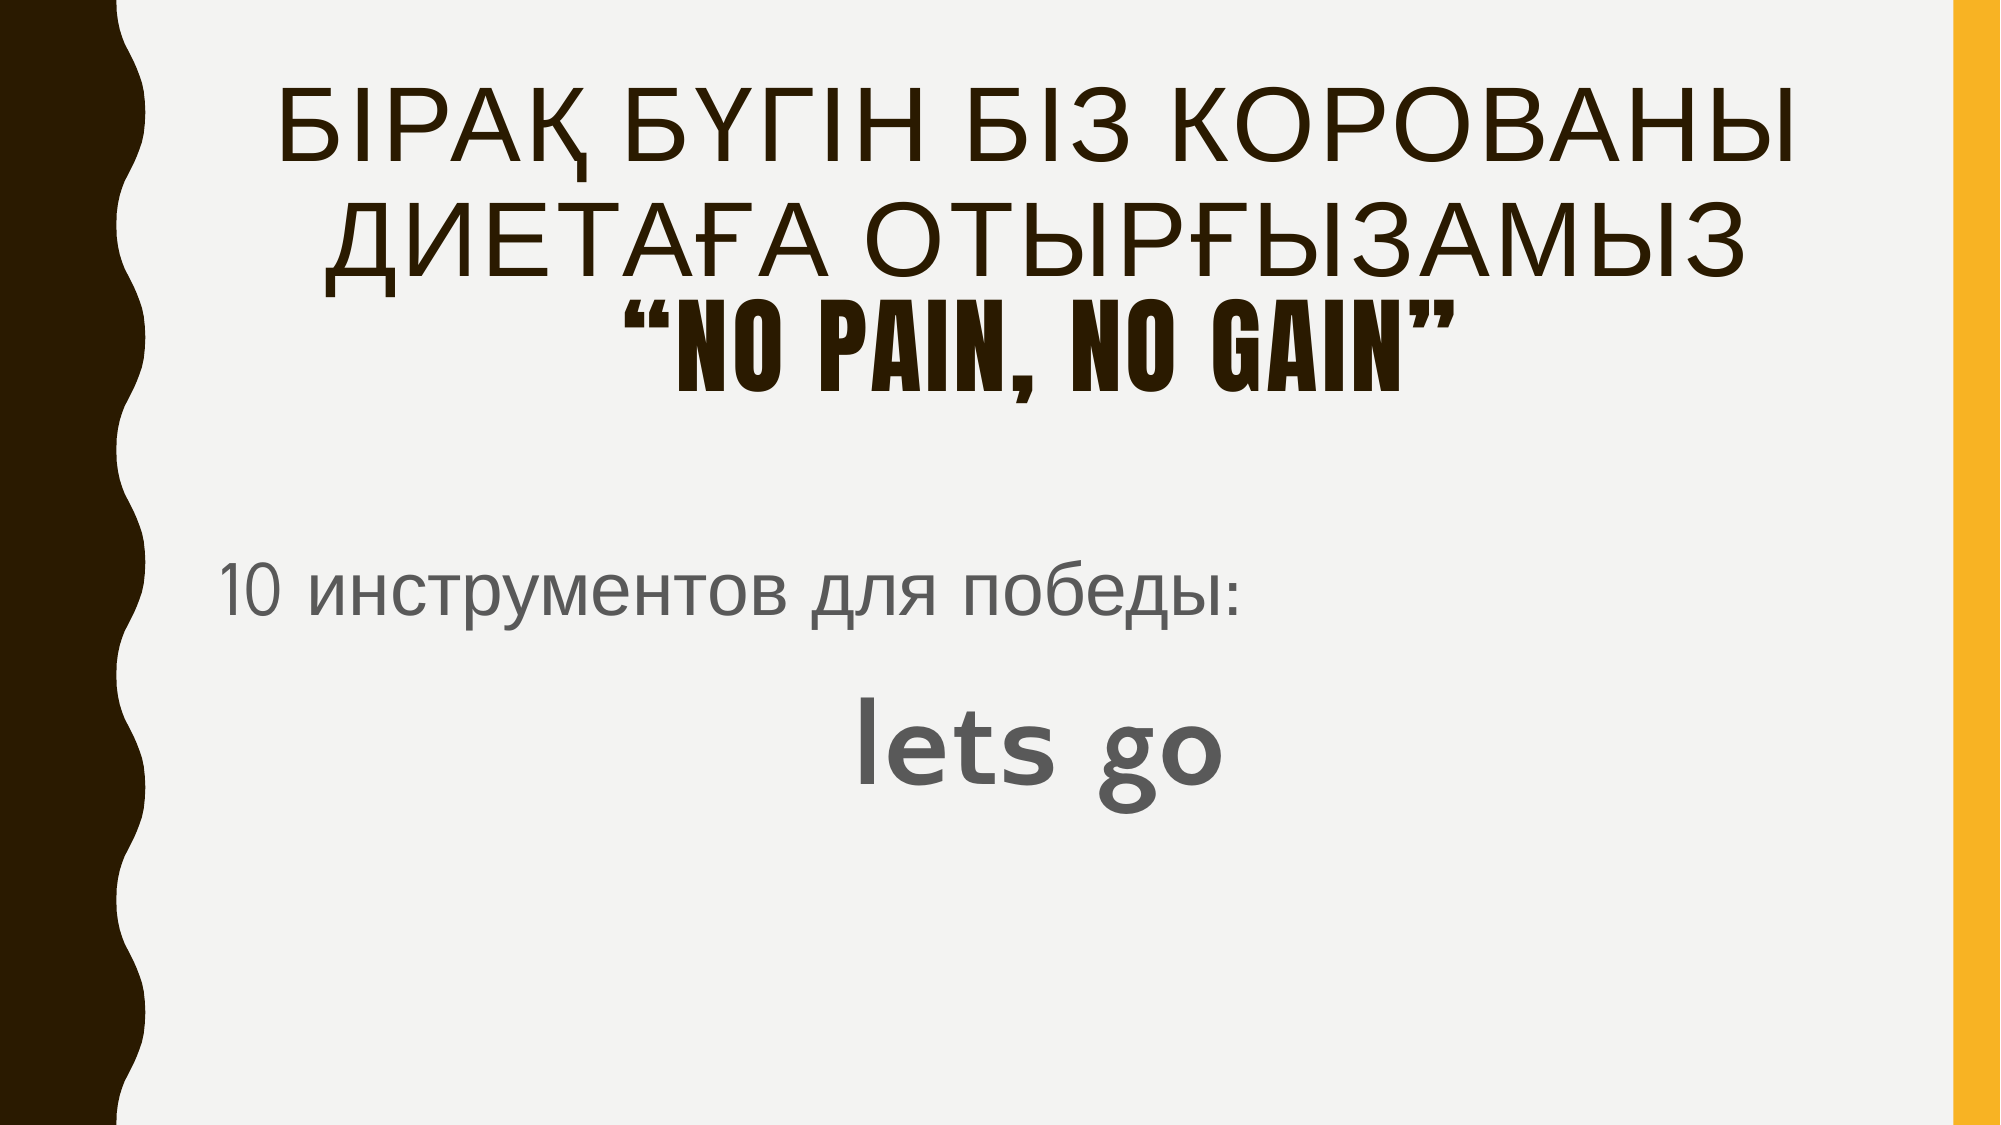

# Бірақ бүгін біз корованы диетаға отырғызамыз “no pain, no gain”
10 инструментов для победы:
lets go